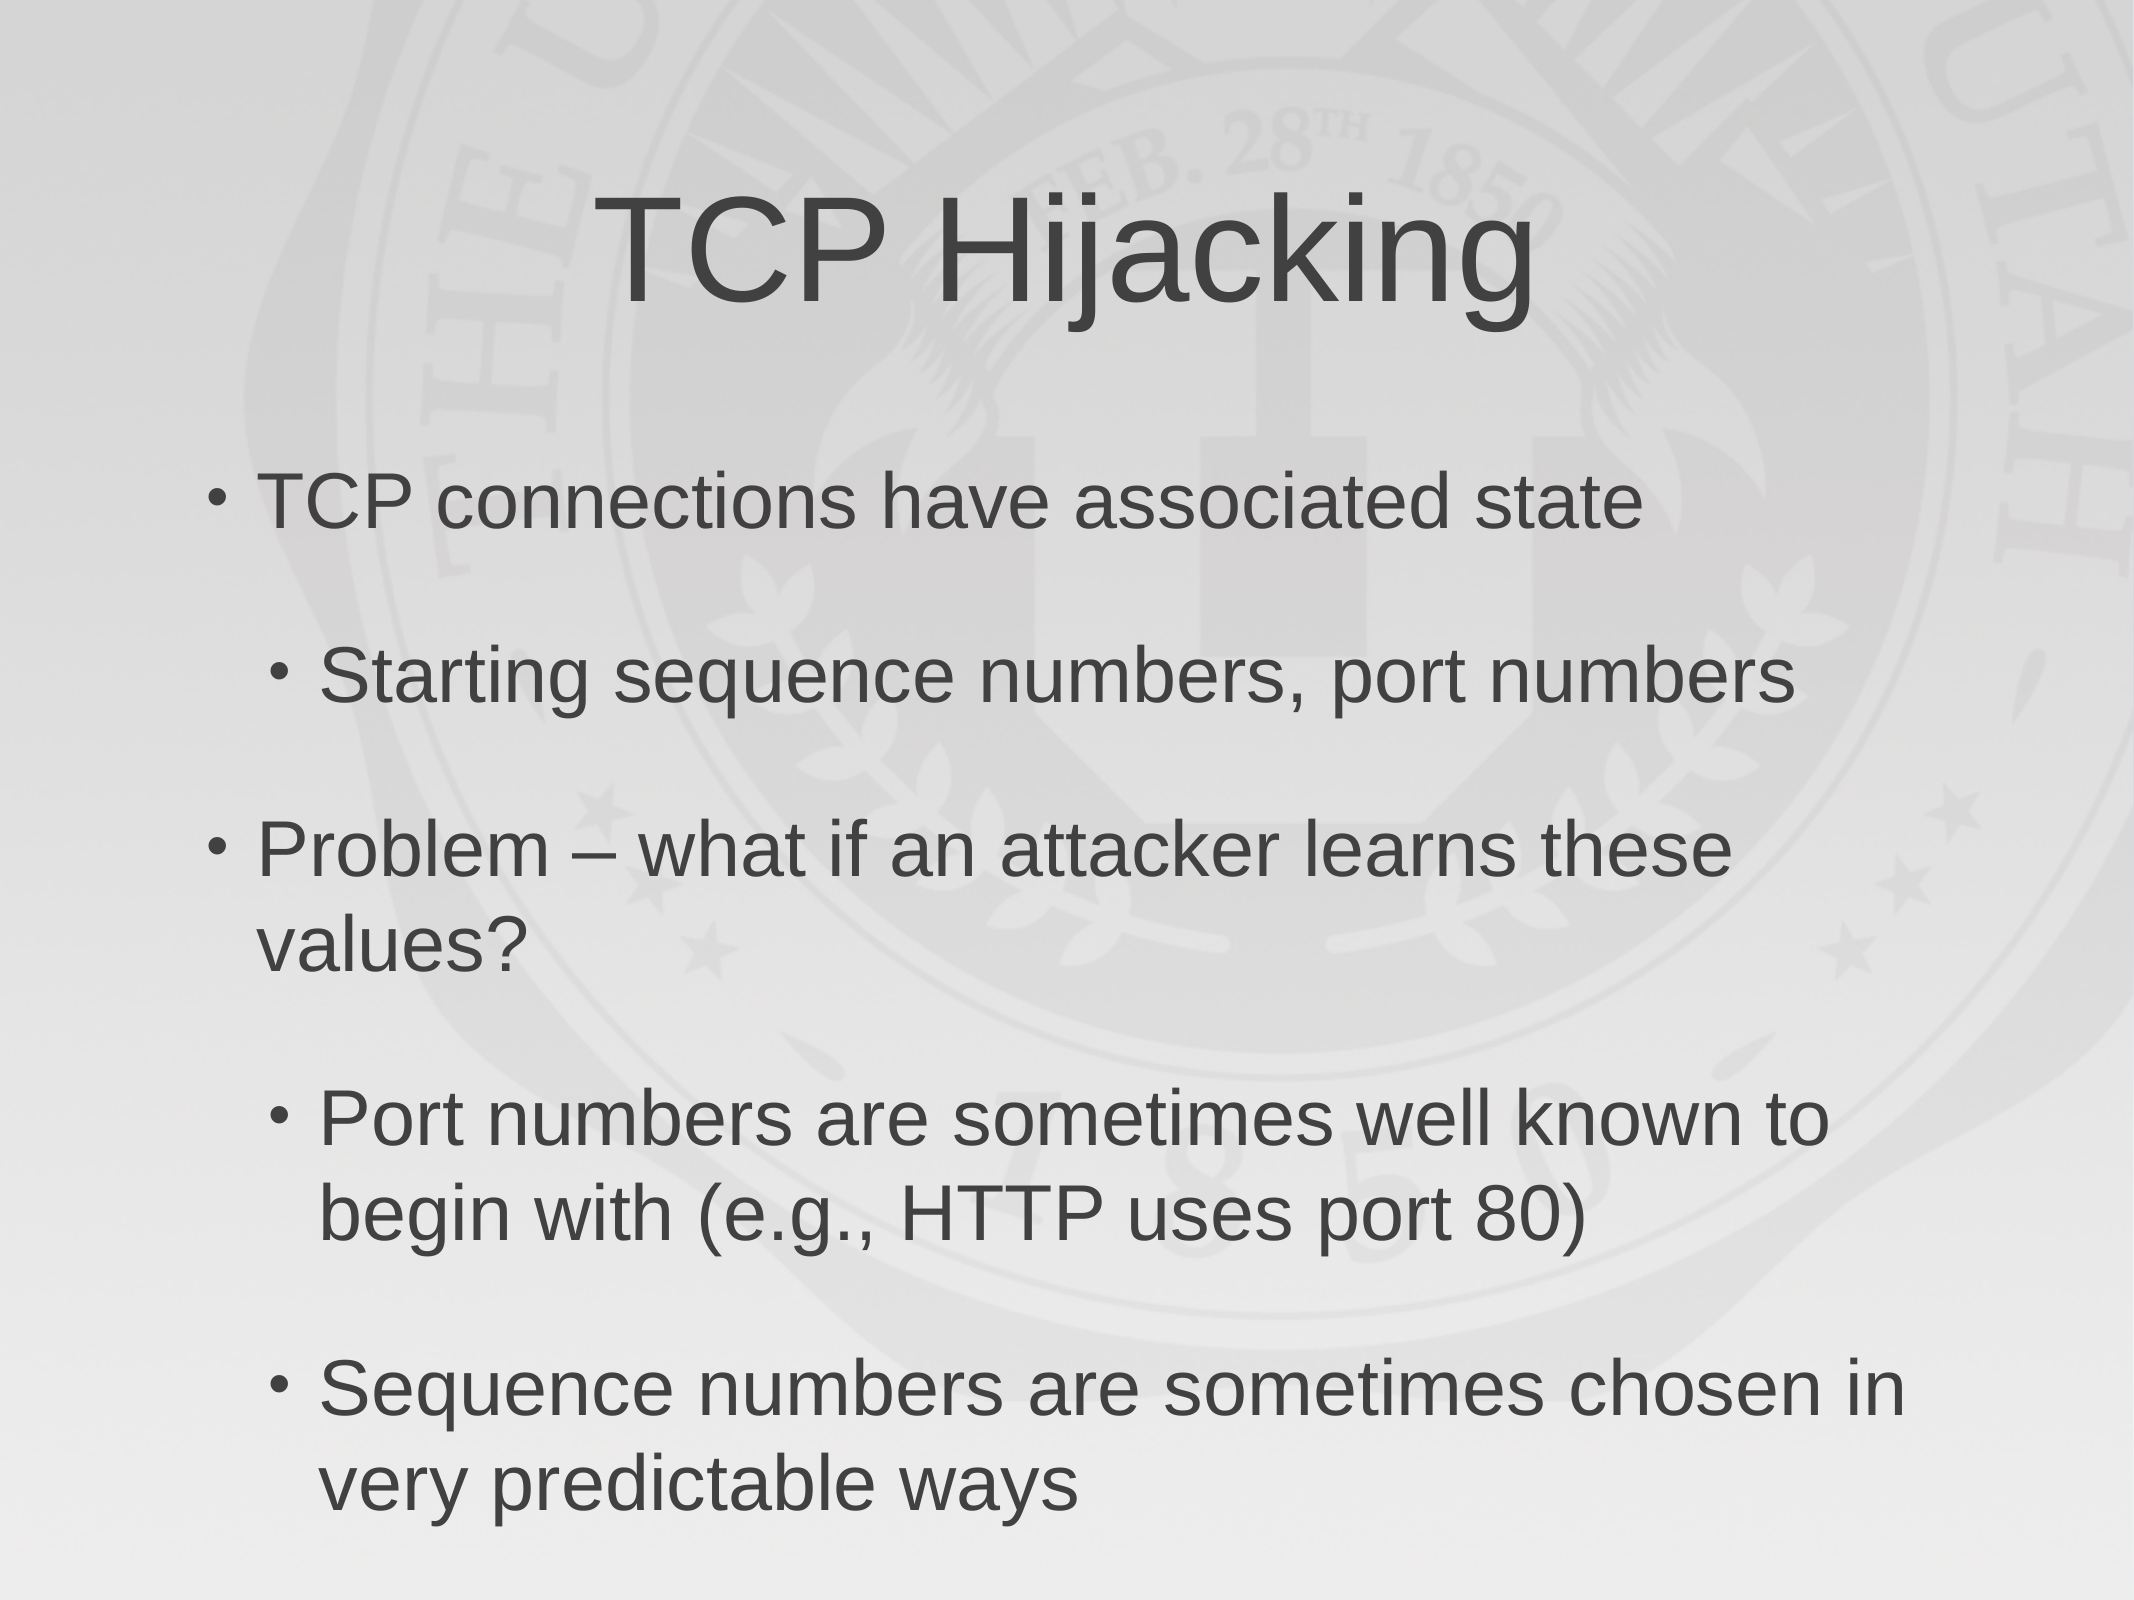

# TCP Hijacking
TCP connections have associated state
Starting sequence numbers, port numbers
Problem – what if an attacker learns these values?
Port numbers are sometimes well known to begin with (e.g., HTTP uses port 80)
Sequence numbers are sometimes chosen in very predictable ways